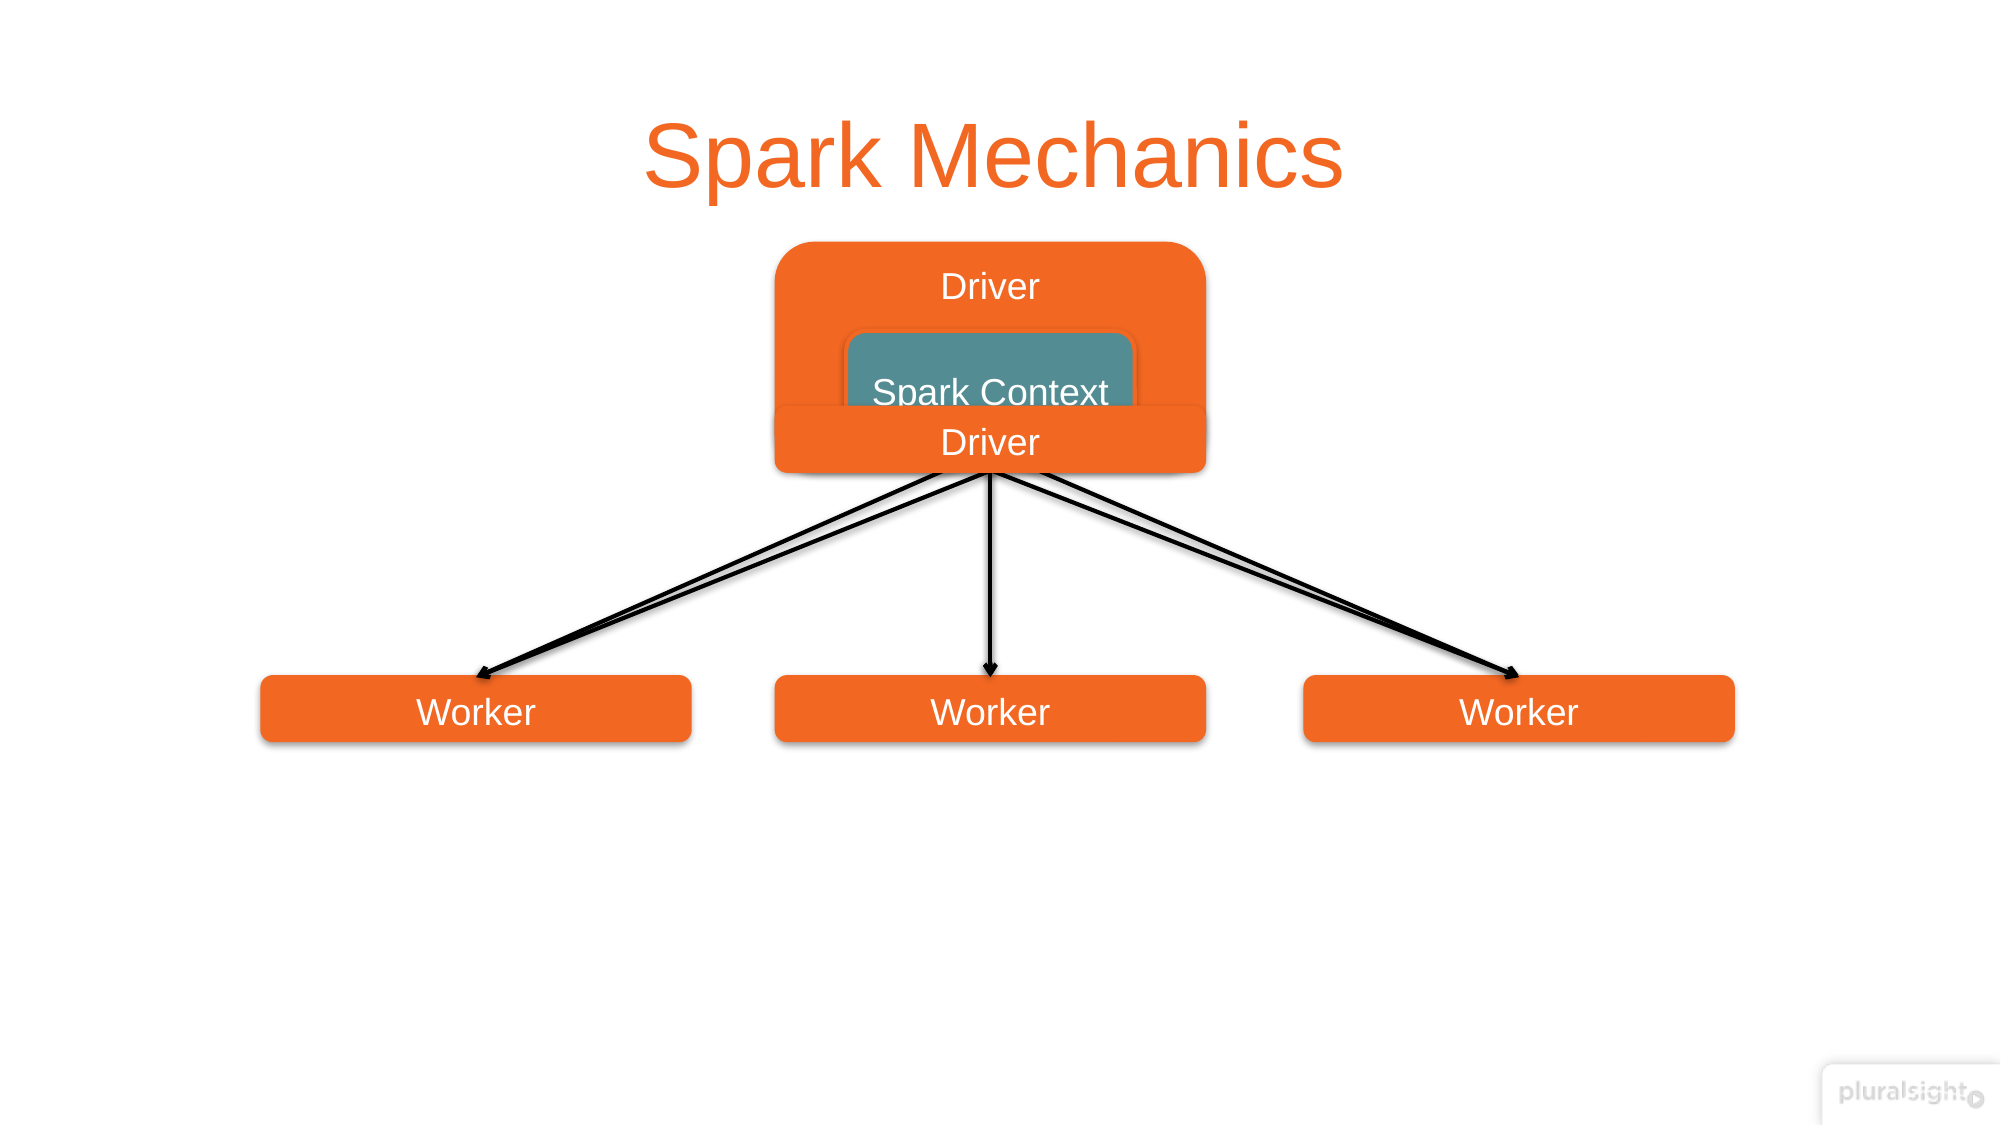

# Spark Mechanics
Driver
Spark Context
Driver
Worker
Worker
Worker